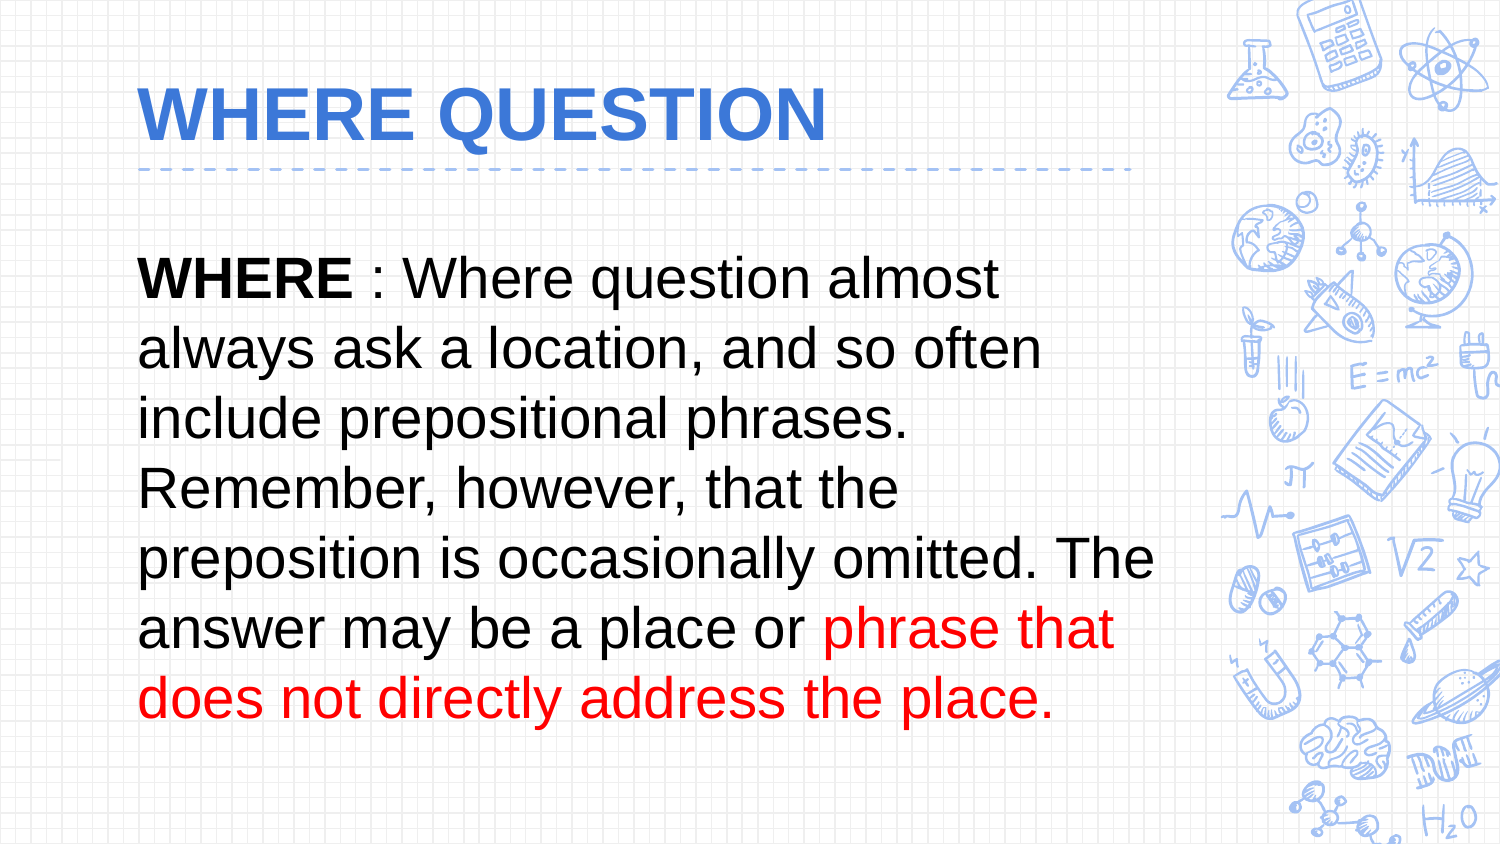

# WHERE QUESTION

WHERE : Where question almost always ask a location, and so often include prepositional phrases. Remember, however, that the preposition is occasionally omitted. The answer may be a place or phrase that does not directly address the place.